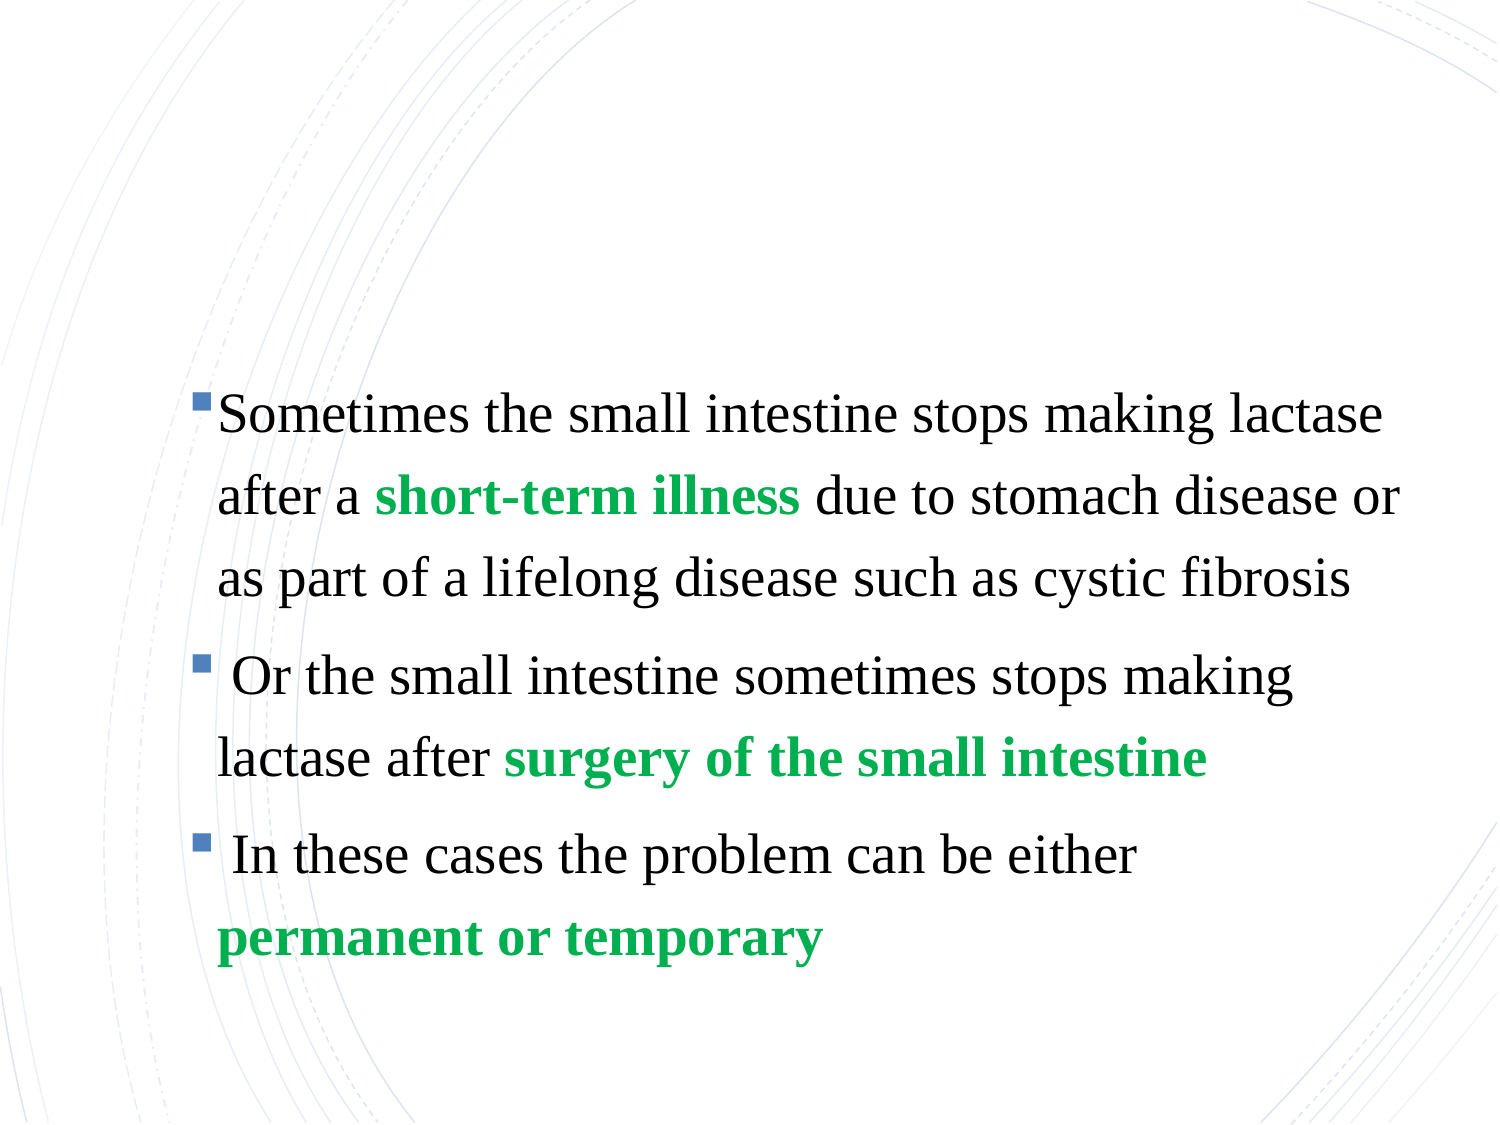

#
Sometimes the small intestine stops making lactase after a short-term illness due to stomach disease or as part of a lifelong disease such as cystic fibrosis
 Or the small intestine sometimes stops making lactase after surgery of the small intestine
 In these cases the problem can be either permanent or temporary